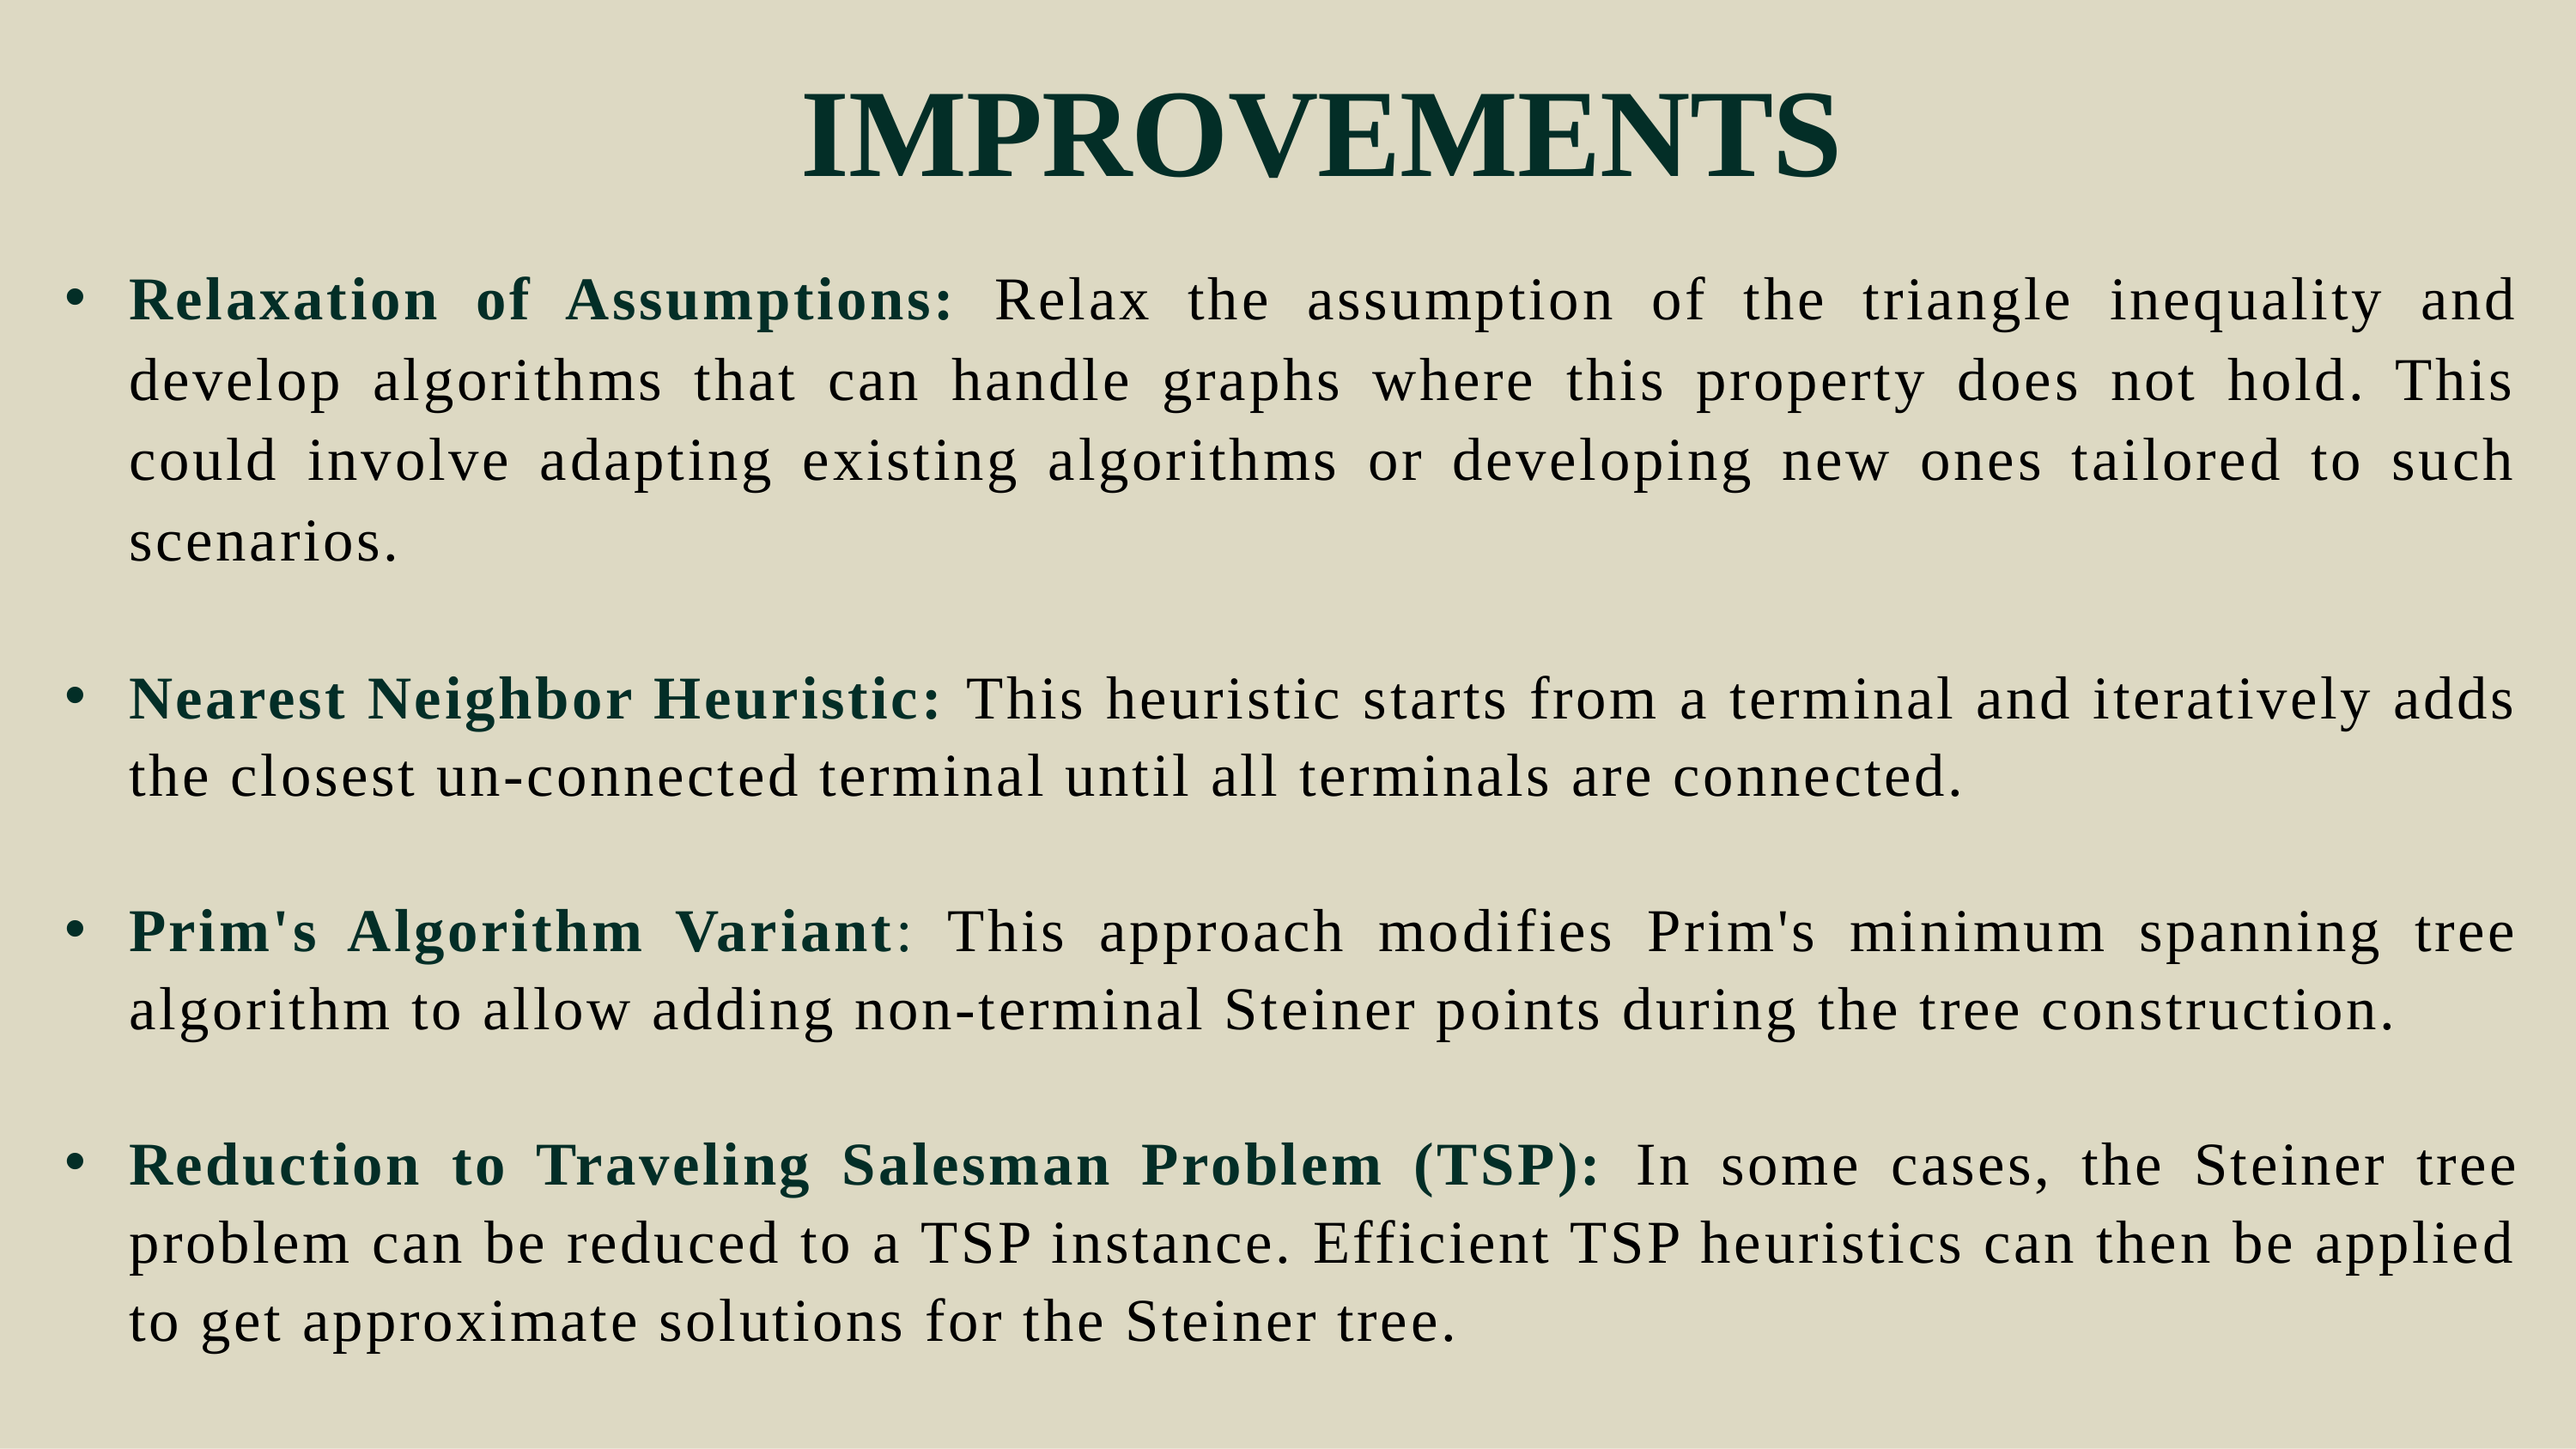

IMPROVEMENTS
Relaxation of Assumptions: Relax the assumption of the triangle inequality and develop algorithms that can handle graphs where this property does not hold. This could involve adapting existing algorithms or developing new ones tailored to such scenarios.

Nearest Neighbor Heuristic: This heuristic starts from a terminal and iteratively adds the closest un-connected terminal until all terminals are connected.

Prim's Algorithm Variant: This approach modifies Prim's minimum spanning tree algorithm to allow adding non-terminal Steiner points during the tree construction.

Reduction to Traveling Salesman Problem (TSP): In some cases, the Steiner tree problem can be reduced to a TSP instance. Efficient TSP heuristics can then be applied to get approximate solutions for the Steiner tree.